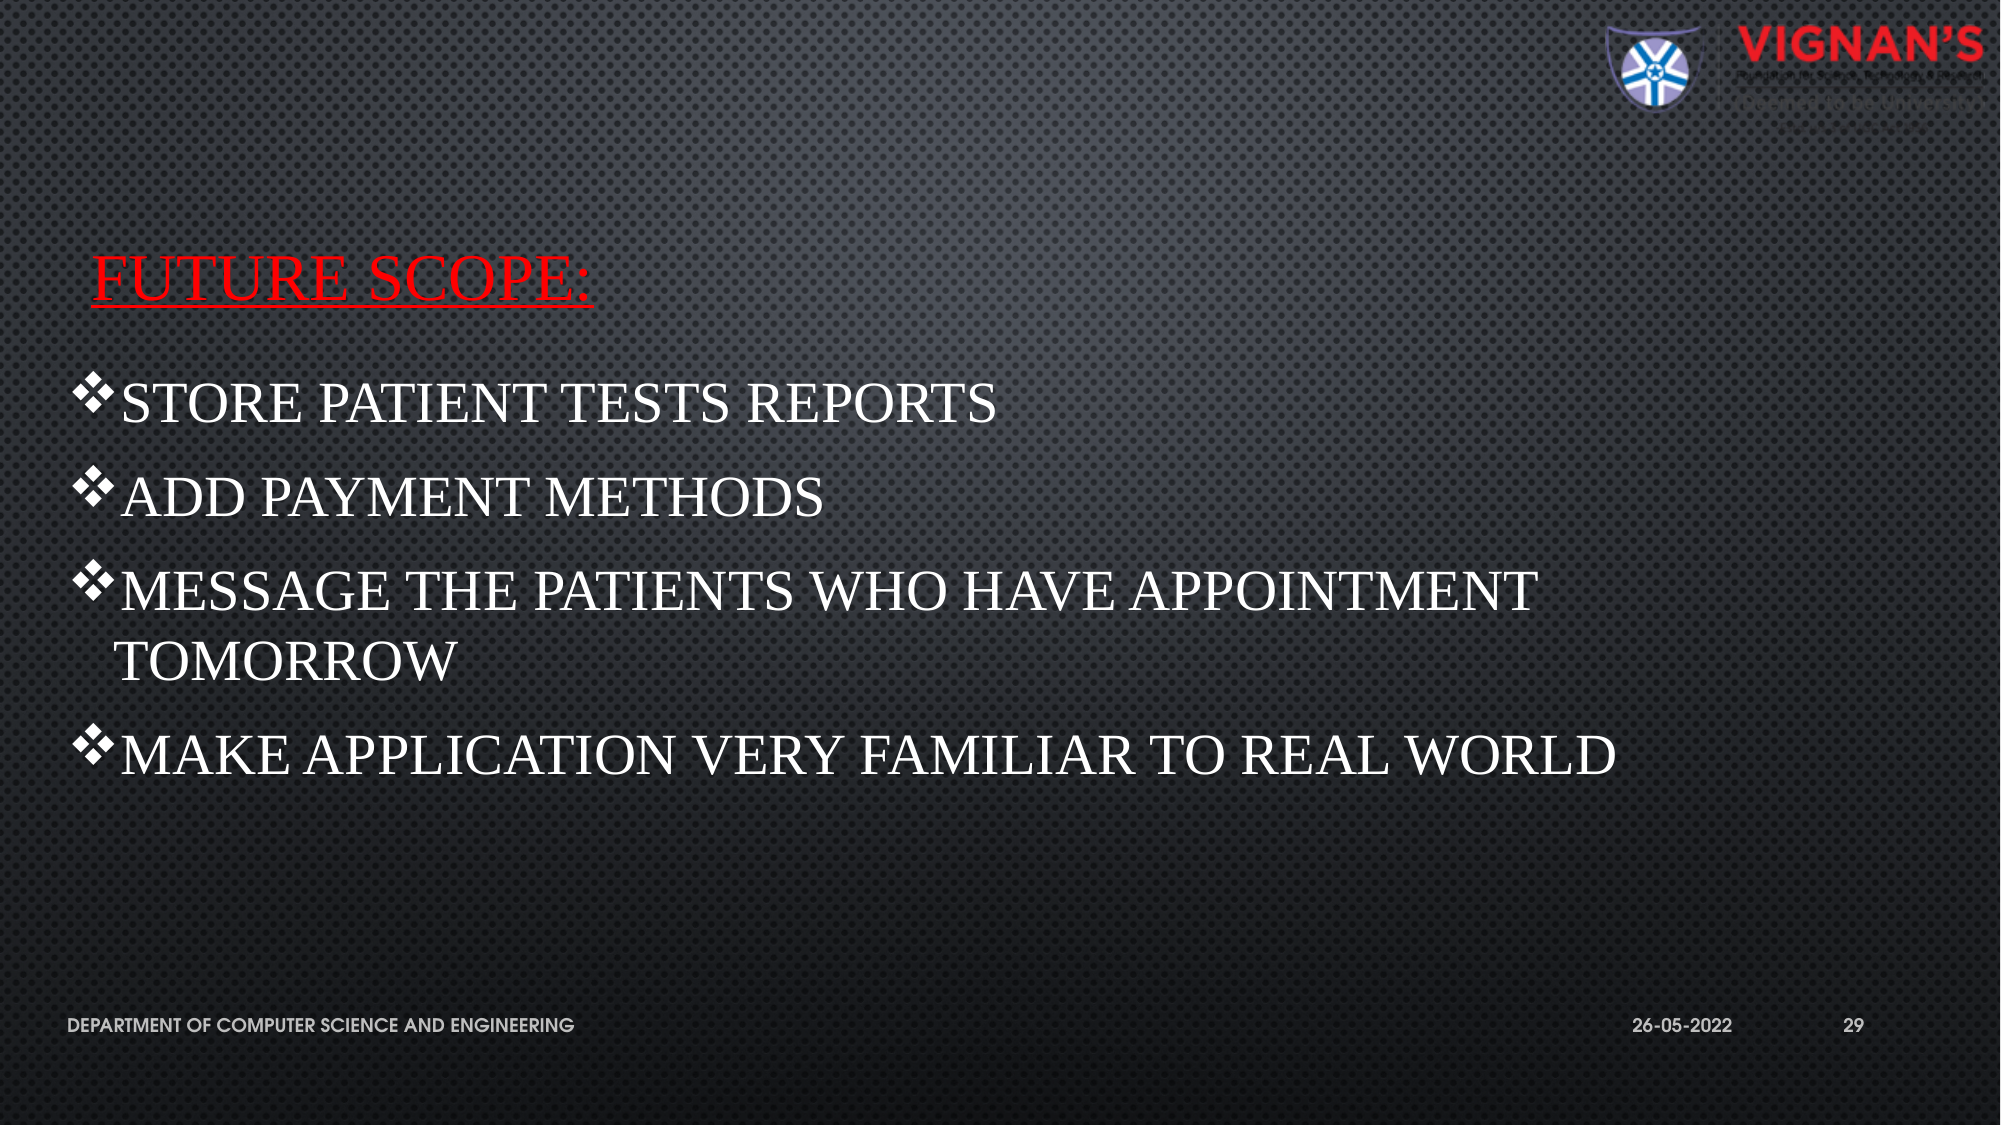

Store patient tests reports
Add payment methods
Message the patients who have appointment tomorrow
Make application very familiar to real world
Future scope:
DEPARTMENT OF COMPUTER SCIENCE AND ENGINEERING
26-05-2022
29